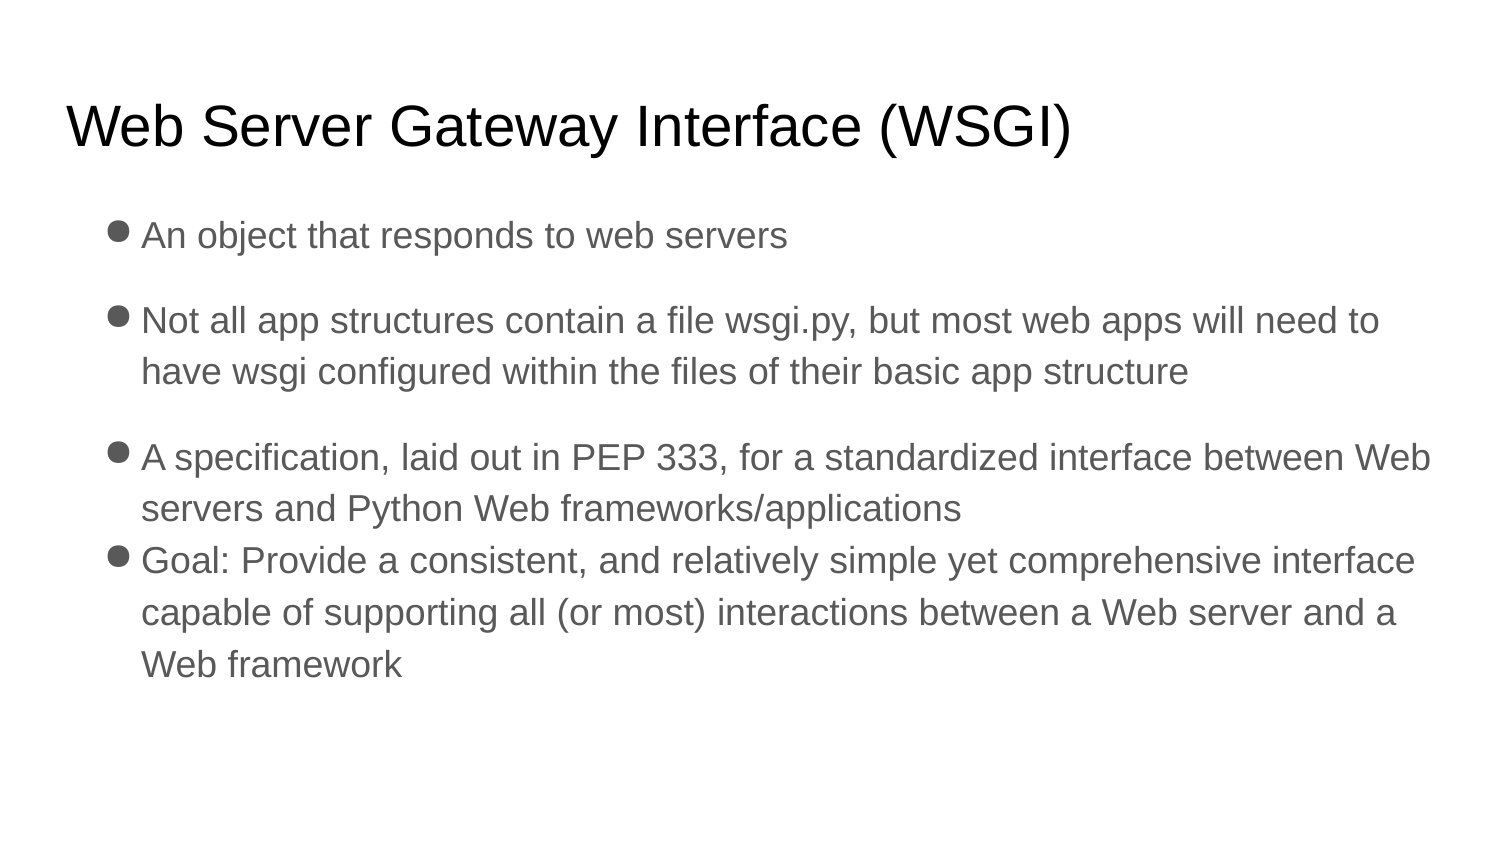

# Web Server Gateway Interface (WSGI)
An object that responds to web servers
Not all app structures contain a file wsgi.py, but most web apps will need to have wsgi configured within the files of their basic app structure
A specification, laid out in PEP 333, for a standardized interface between Web servers and Python Web frameworks/applications
Goal: Provide a consistent, and relatively simple yet comprehensive interface capable of supporting all (or most) interactions between a Web server and a Web framework